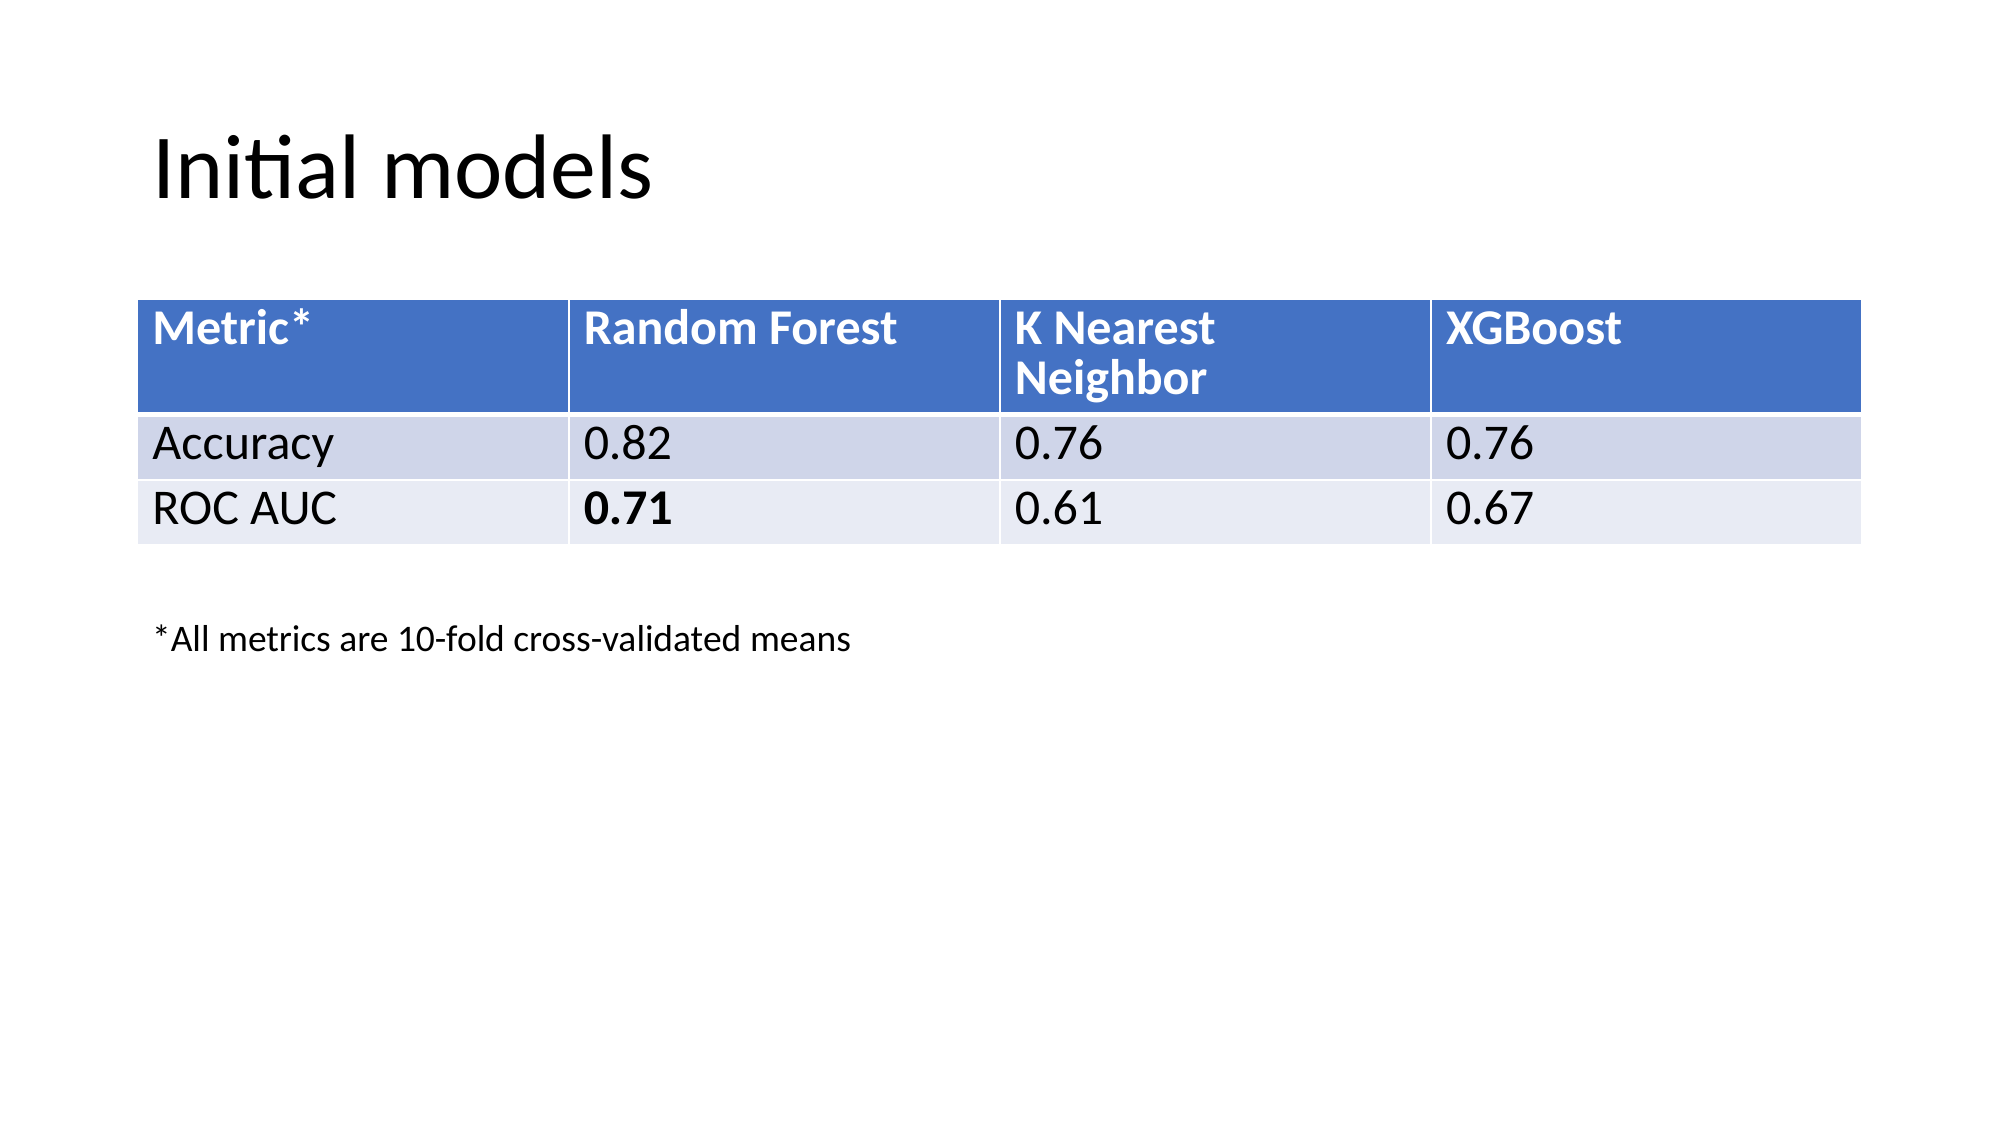

# Initial models
| Metric\* | Random Forest | K Nearest Neighbor | XGBoost |
| --- | --- | --- | --- |
| Accuracy | 0.82 | 0.76 | 0.76 |
| ROC AUC | 0.71 | 0.61 | 0.67 |
*All metrics are 10-fold cross-validated means